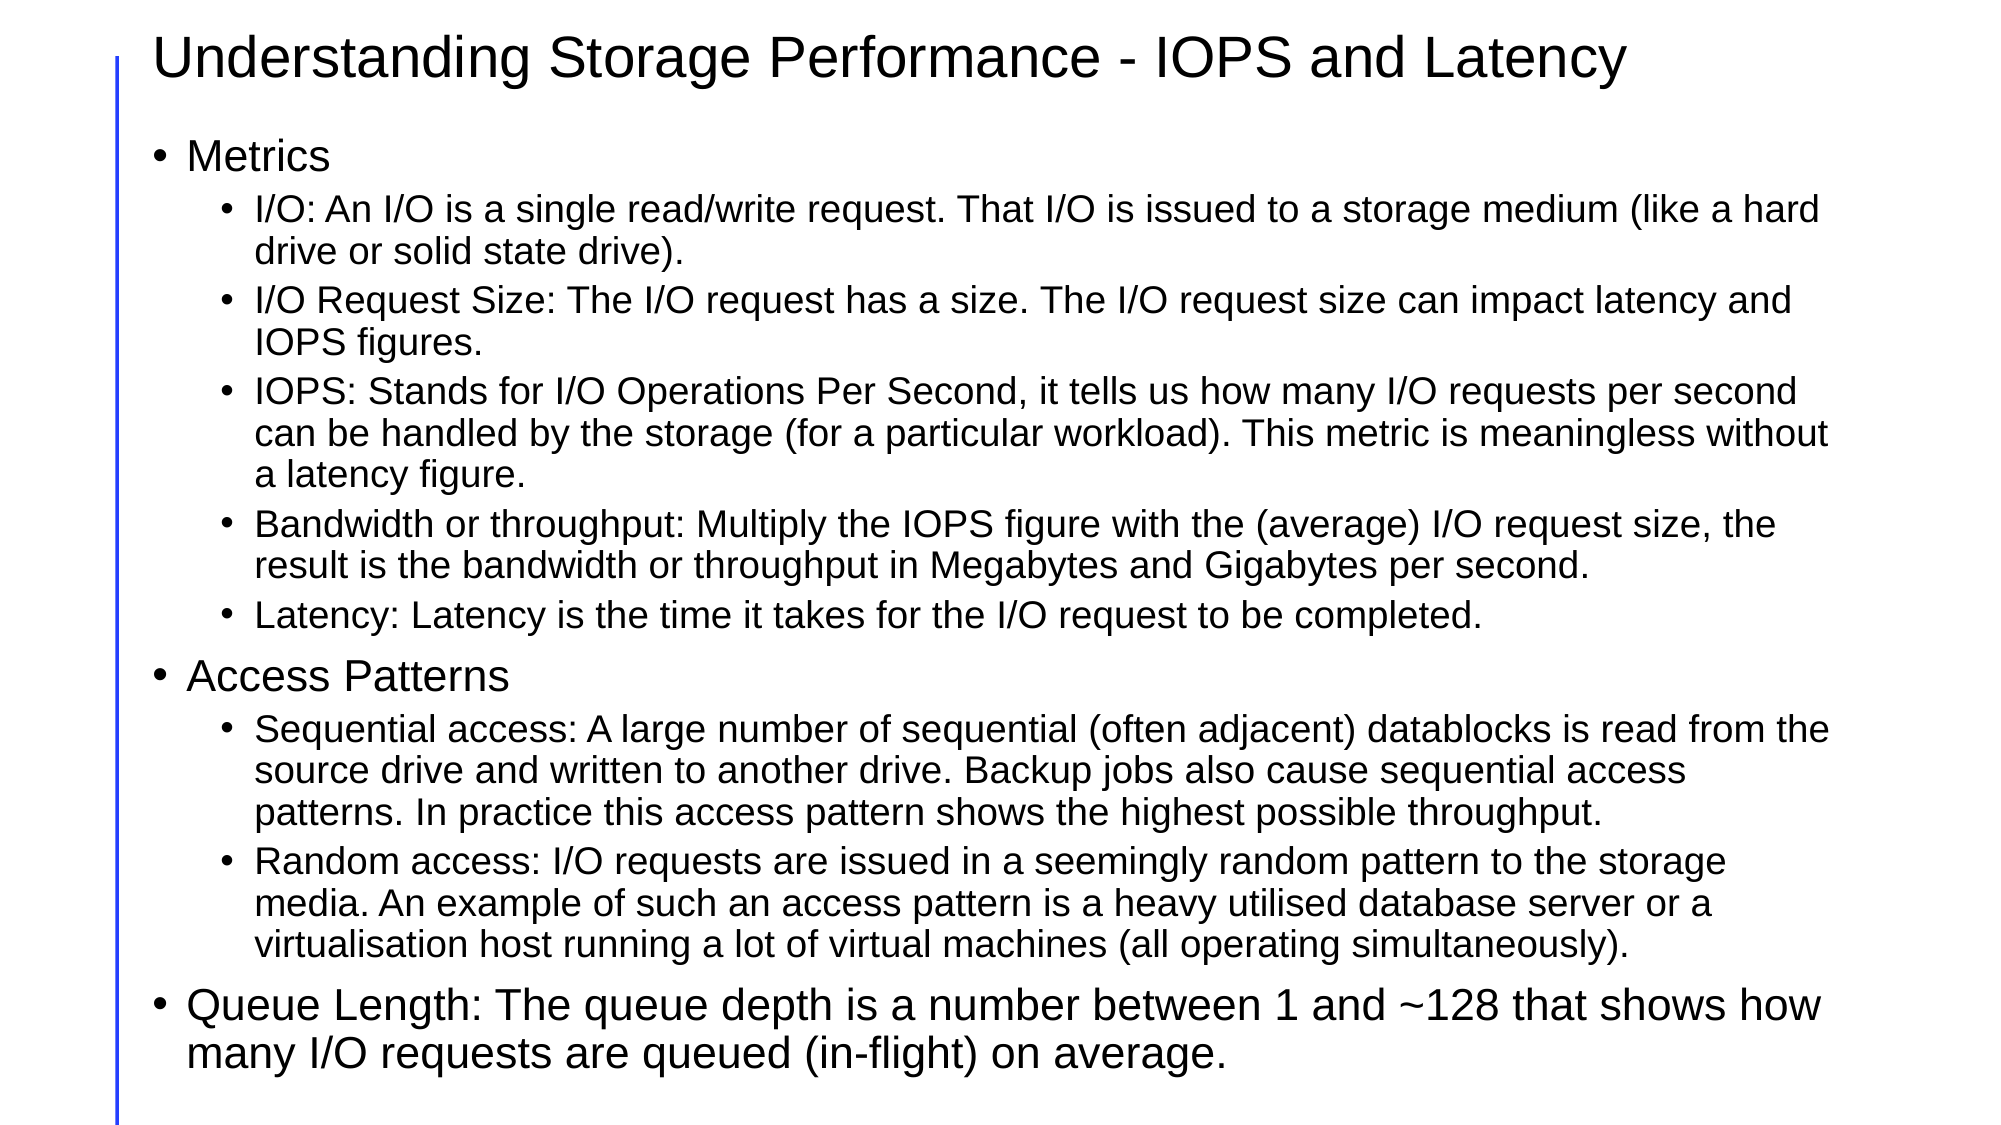

# Understanding Storage Performance - IOPS and Latency
Metrics
I/O: An I/O is a single read/write request. That I/O is issued to a storage medium (like a hard drive or solid state drive).
I/O Request Size: The I/O request has a size. The I/O request size can impact latency and IOPS figures.
IOPS: Stands for I/O Operations Per Second, it tells us how many I/O requests per second can be handled by the storage (for a particular workload). This metric is meaningless without a latency figure.
Bandwidth or throughput: Multiply the IOPS figure with the (average) I/O request size, the result is the bandwidth or throughput in Megabytes and Gigabytes per second.
Latency: Latency is the time it takes for the I/O request to be completed.
Access Patterns
Sequential access: A large number of sequential (often adjacent) datablocks is read from the source drive and written to another drive. Backup jobs also cause sequential access patterns. In practice this access pattern shows the highest possible throughput.
Random access: I/O requests are issued in a seemingly random pattern to the storage media. An example of such an access pattern is a heavy utilised database server or a virtualisation host running a lot of virtual machines (all operating simultaneously).
Queue Length: The queue depth is a number between 1 and ~128 that shows how many I/O requests are queued (in-flight) on average.